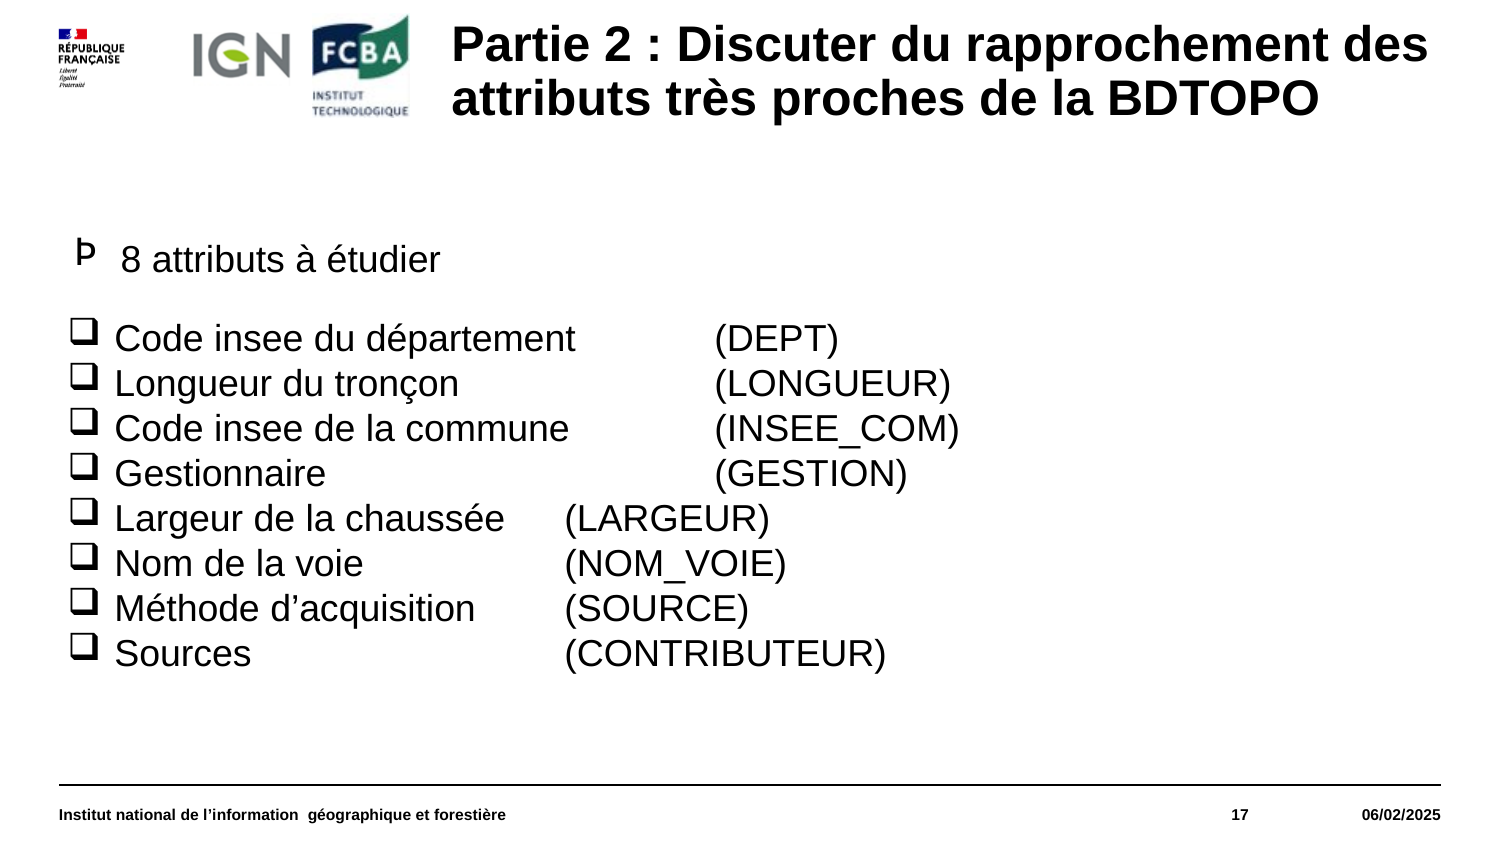

# Partie 2 : Discuter du rapprochement des attributs très proches de la BDTOPO
8 attributs à étudier
Code insee du département	(DEPT)
Longueur du tronçon		(LONGUEUR)
Code insee de la commune 	(INSEE_COM)
Gestionnaire			(GESTION)
Largeur de la chaussée	(LARGEUR)
Nom de la voie		(NOM_VOIE)
Méthode d’acquisition 	(SOURCE)
Sources			(CONTRIBUTEUR)
Institut national de l’information  géographique et forestière
17
06/02/2025